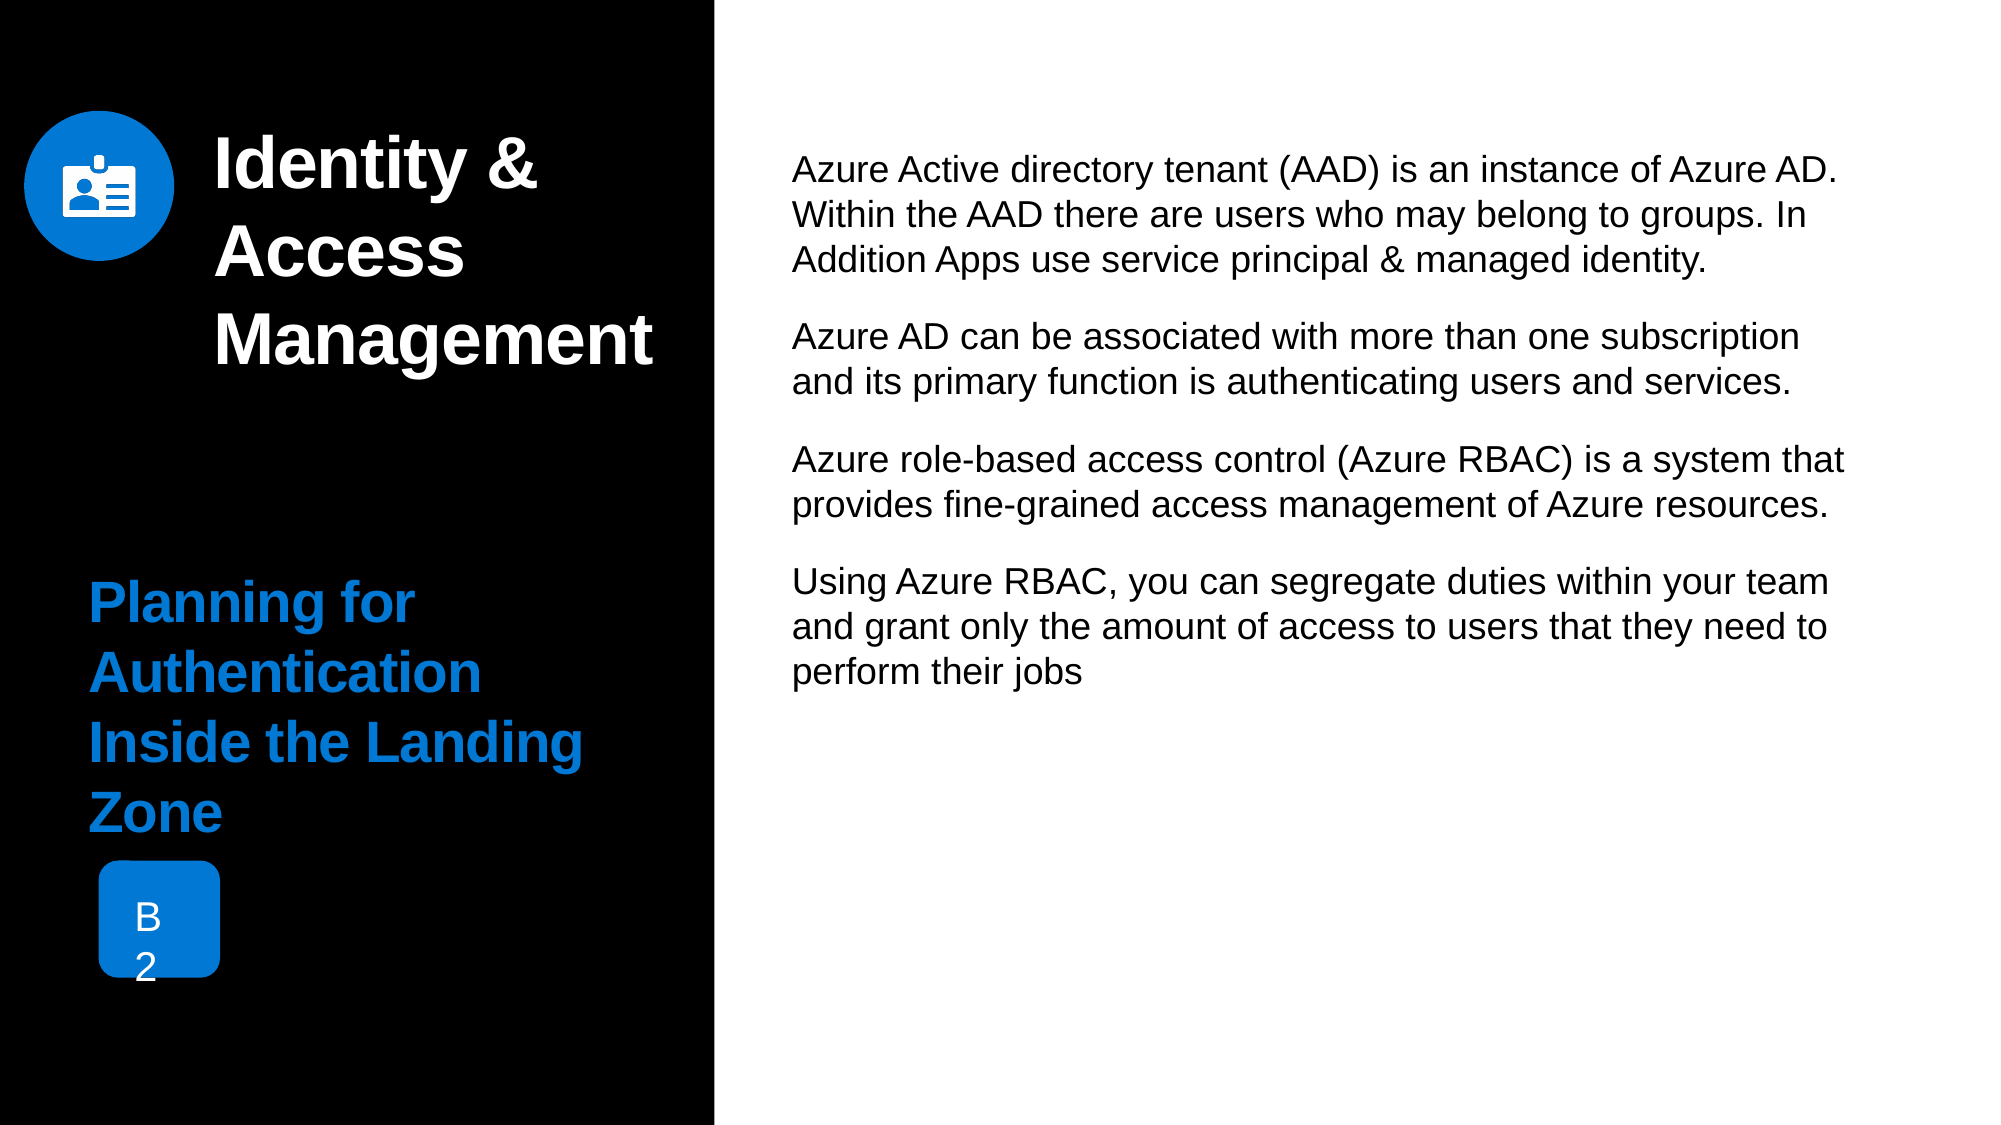

# Identity & Access Management
Azure Active directory tenant (AAD) is an instance of Azure AD. Within the AAD there are users who may belong to groups. In Addition Apps use service principal & managed identity.
Azure AD can be associated with more than one subscription and its primary function is authenticating users and services.
Azure role-based access control (Azure RBAC) is a system that provides fine-grained access management of Azure resources.
Using Azure RBAC, you can segregate duties within your team and grant only the amount of access to users that they need to perform their jobs

Planning for Authentication Inside the Landing Zone
B2